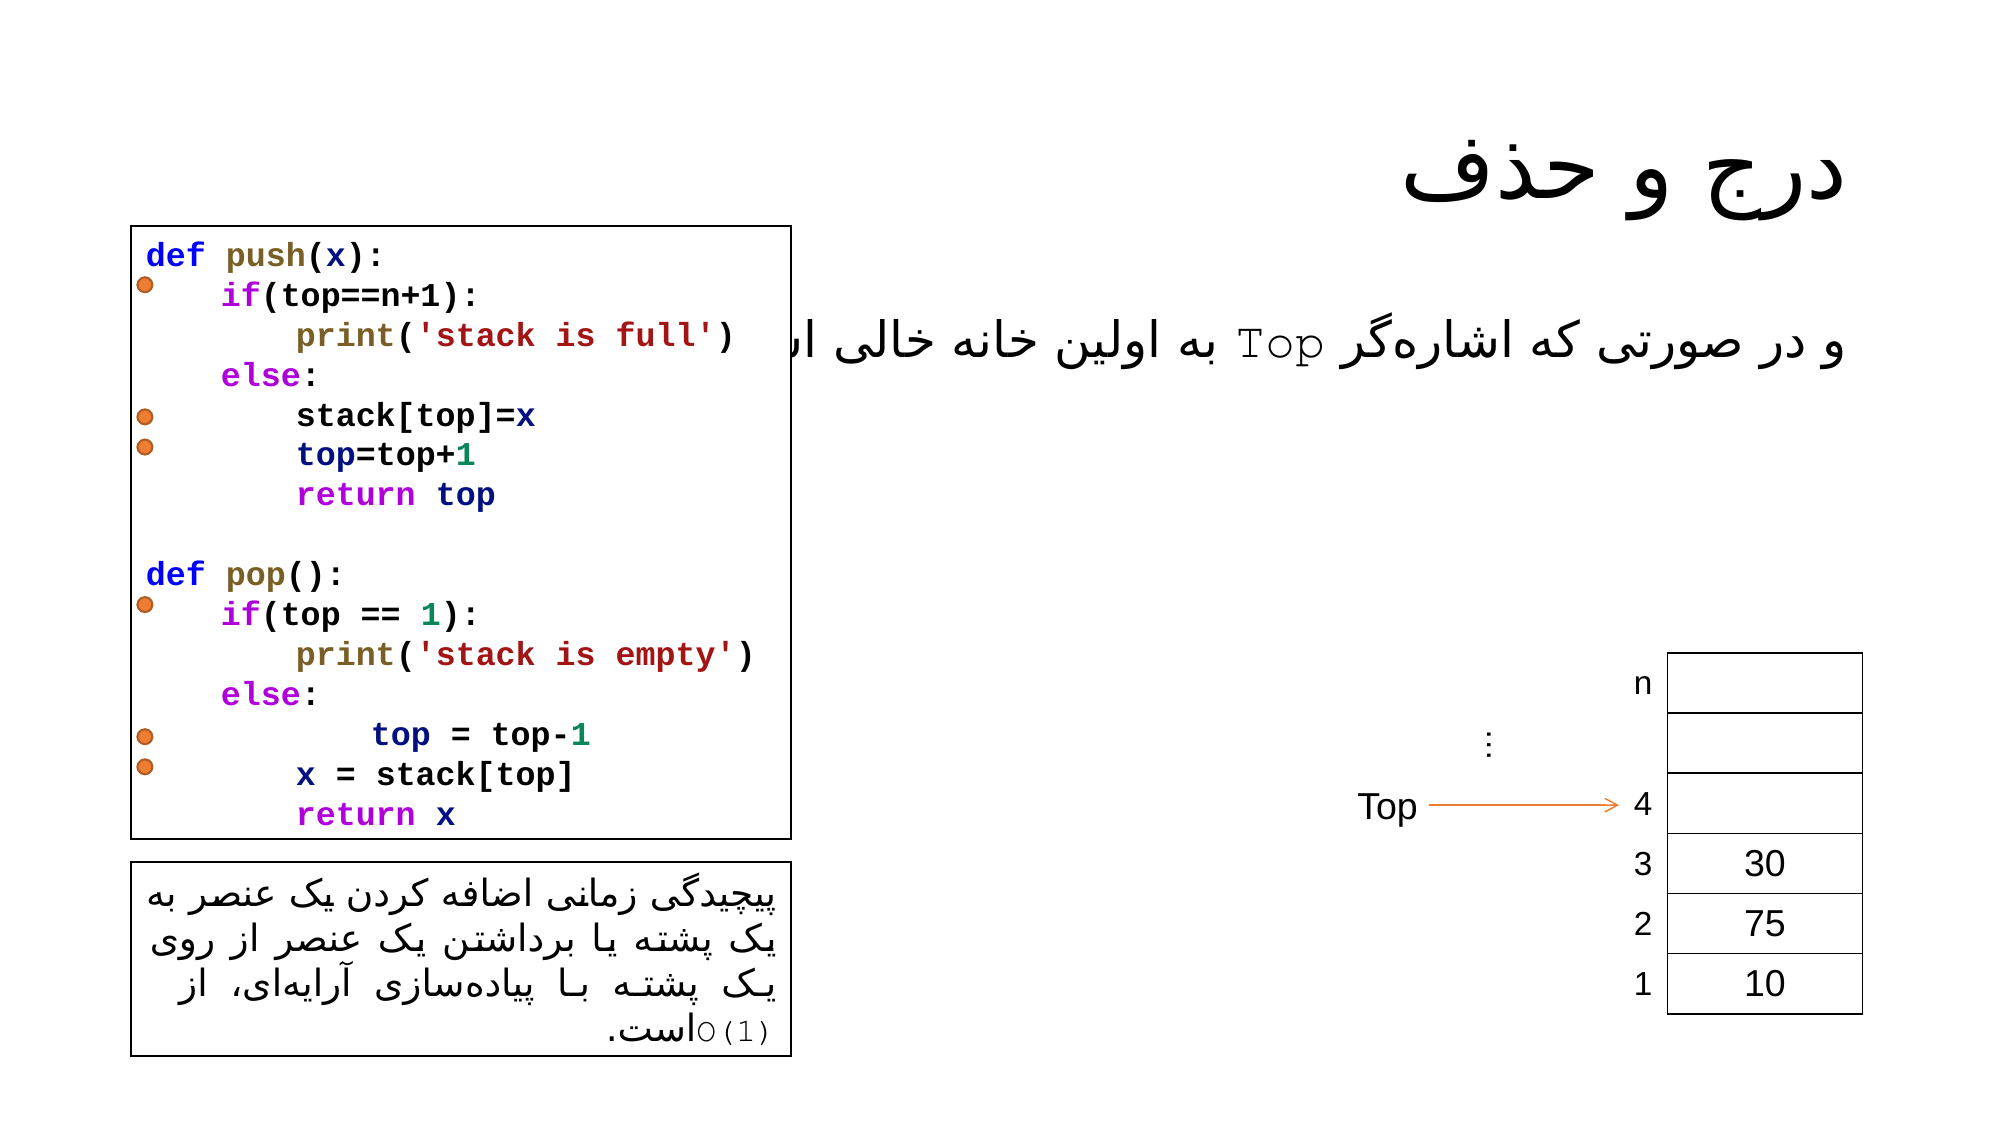

# درج و حذف
def push(x):
if(top==n+1):
print('stack is full')
else:
stack[top]=x
top=top+1
return top
def pop():
if(top == 1):
print('stack is empty')
else:
	top = top-1
x = stack[top]
return x

و در صورتی که اشاره‌گر Top به اولین خانه خالی اشاره کند، داریم:

| n |  |
| --- | --- |
| … |  |
| 4 |  |
| 3 | 30 |
| 2 | 75 |
| 1 | 10 |

Top
پیچیدگی زمانی اضافه کردن یک عنصر به یک پشته یا برداشتن یک عنصر از روی یک پشته با پیاده‌سازی آرایه‌ای، از  O(1)است.